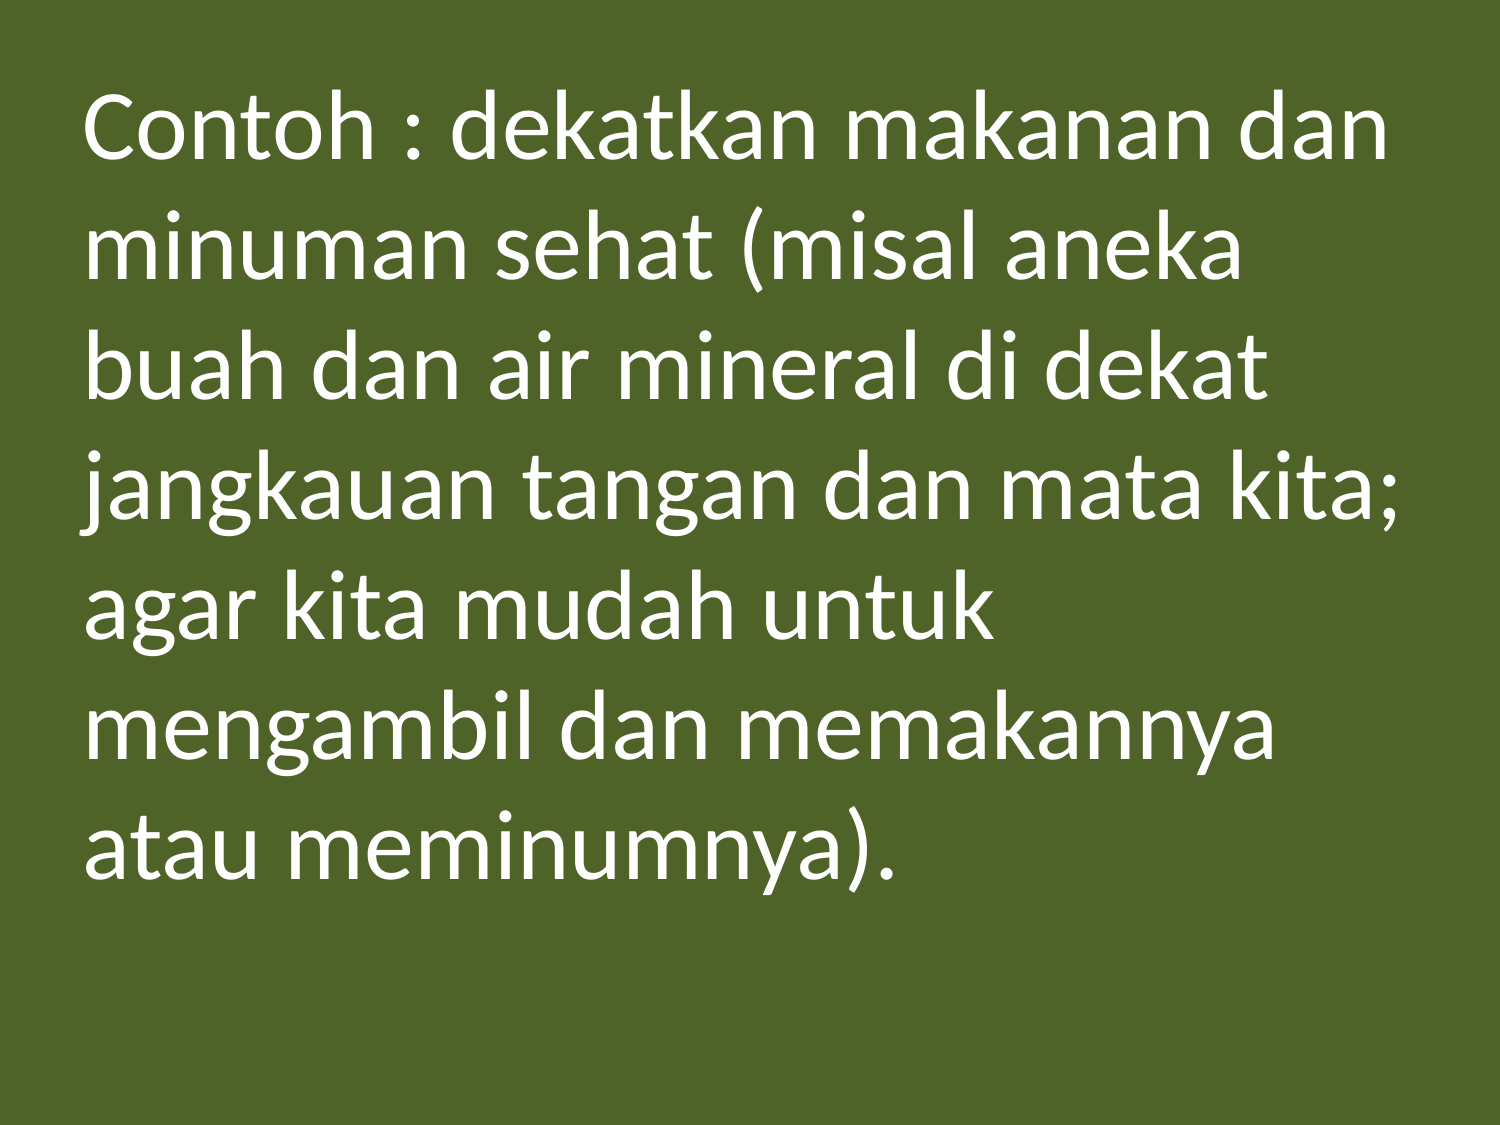

Contoh : dekatkan makanan dan minuman sehat (misal aneka buah dan air mineral di dekat jangkauan tangan dan mata kita; agar kita mudah untuk mengambil dan memakannya atau meminumnya).